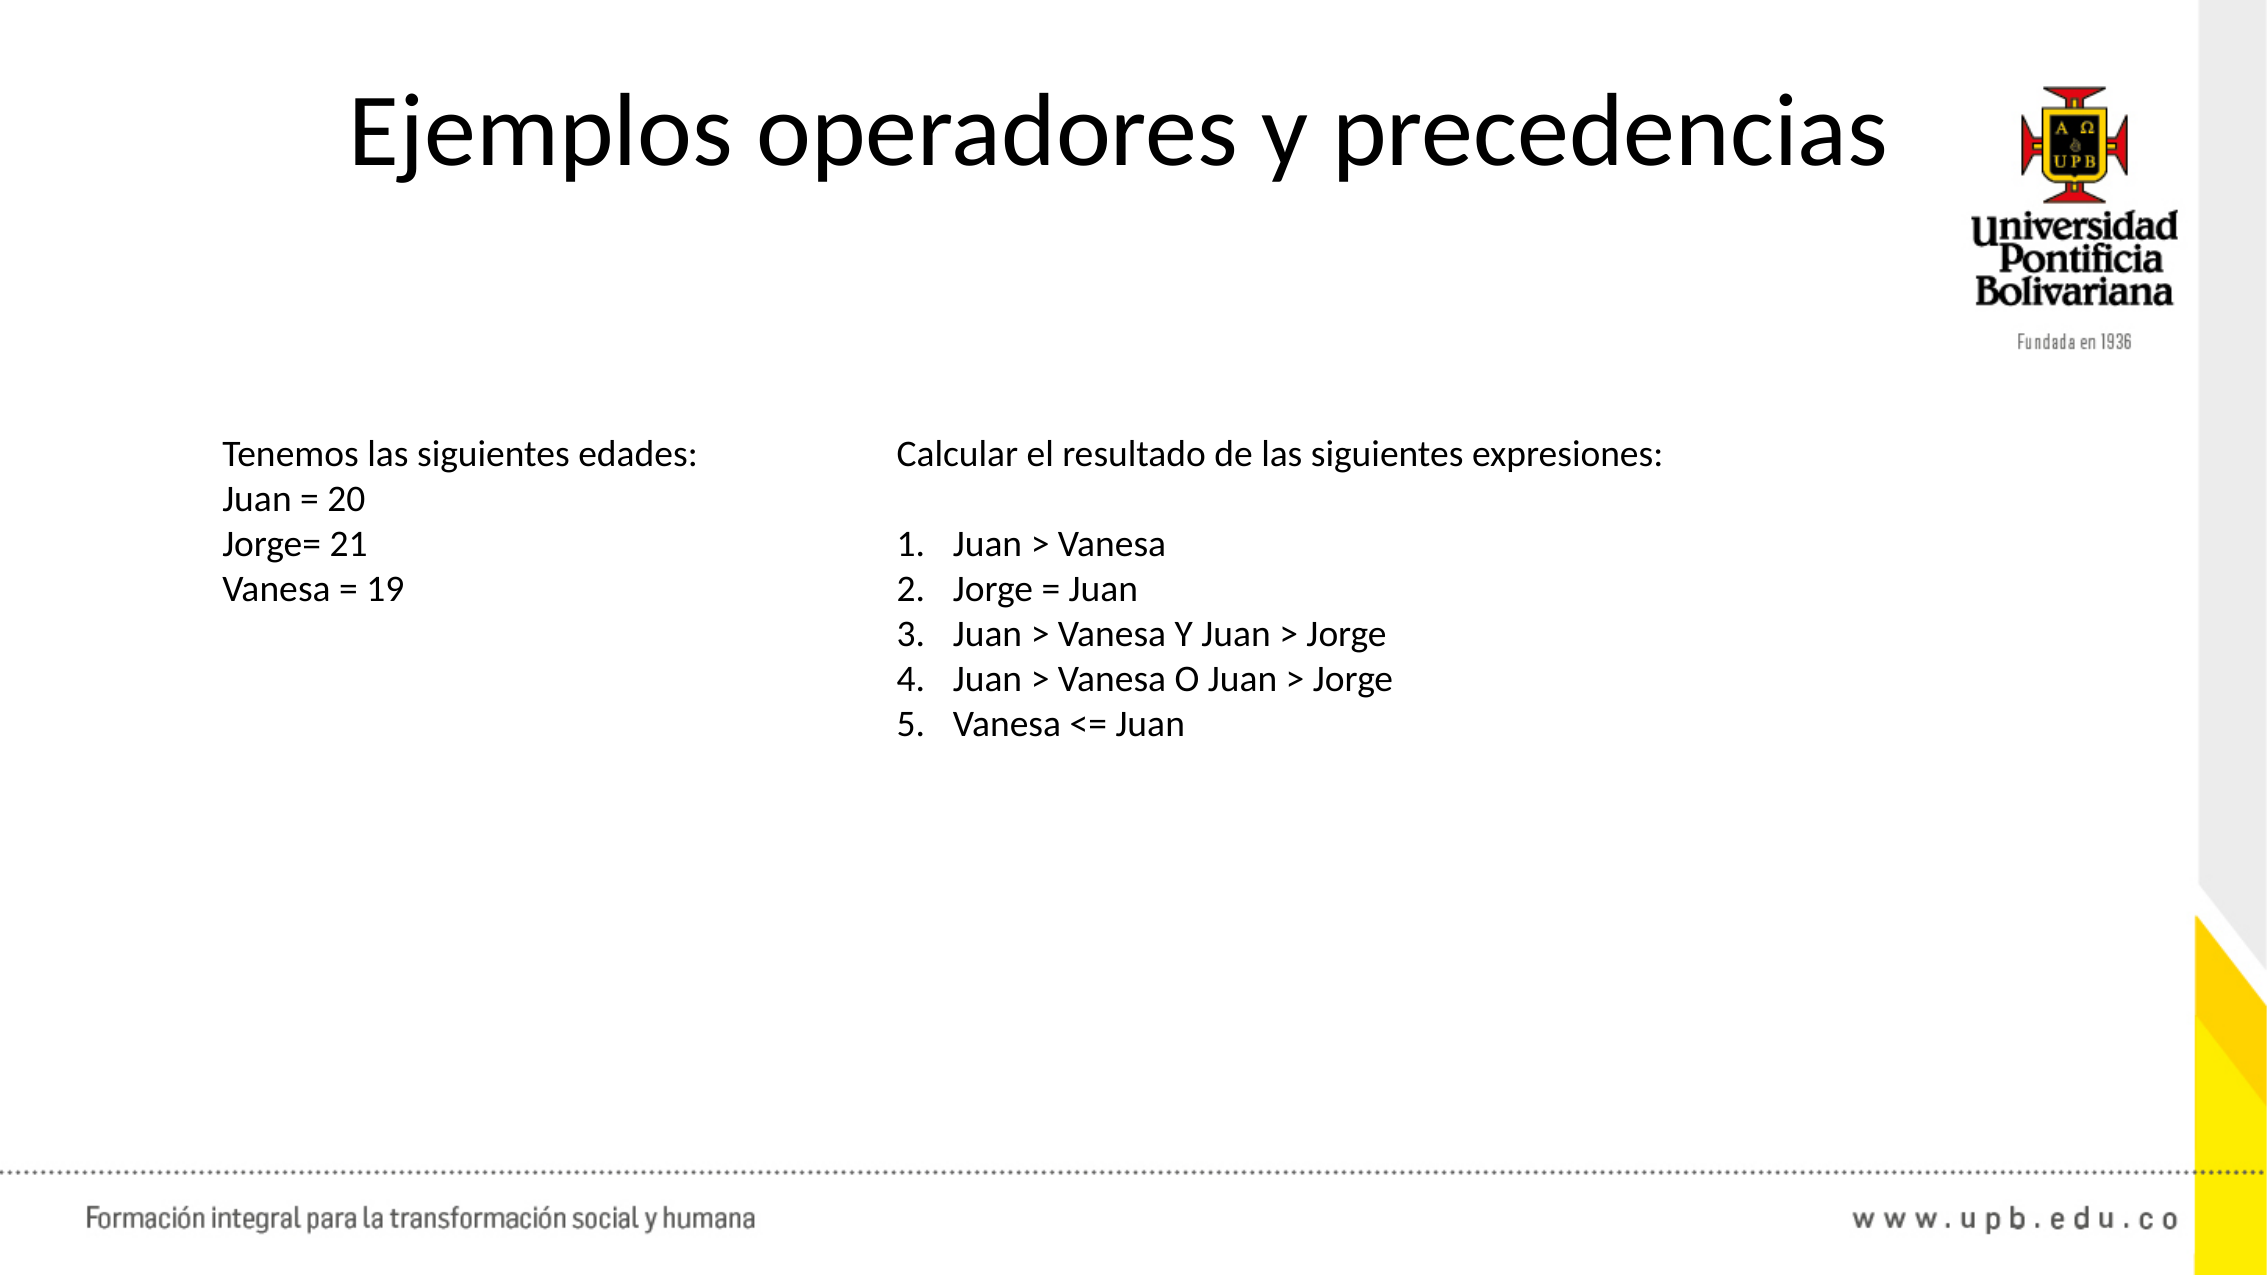

Ejemplos operadores y precedencias
Tenemos las siguientes edades:
Juan = 20
Jorge= 21
Vanesa = 19
Calcular el resultado de las siguientes expresiones:

Juan > Vanesa
Jorge = Juan
Juan > Vanesa Y Juan > Jorge
Juan > Vanesa O Juan > Jorge
Vanesa <= Juan